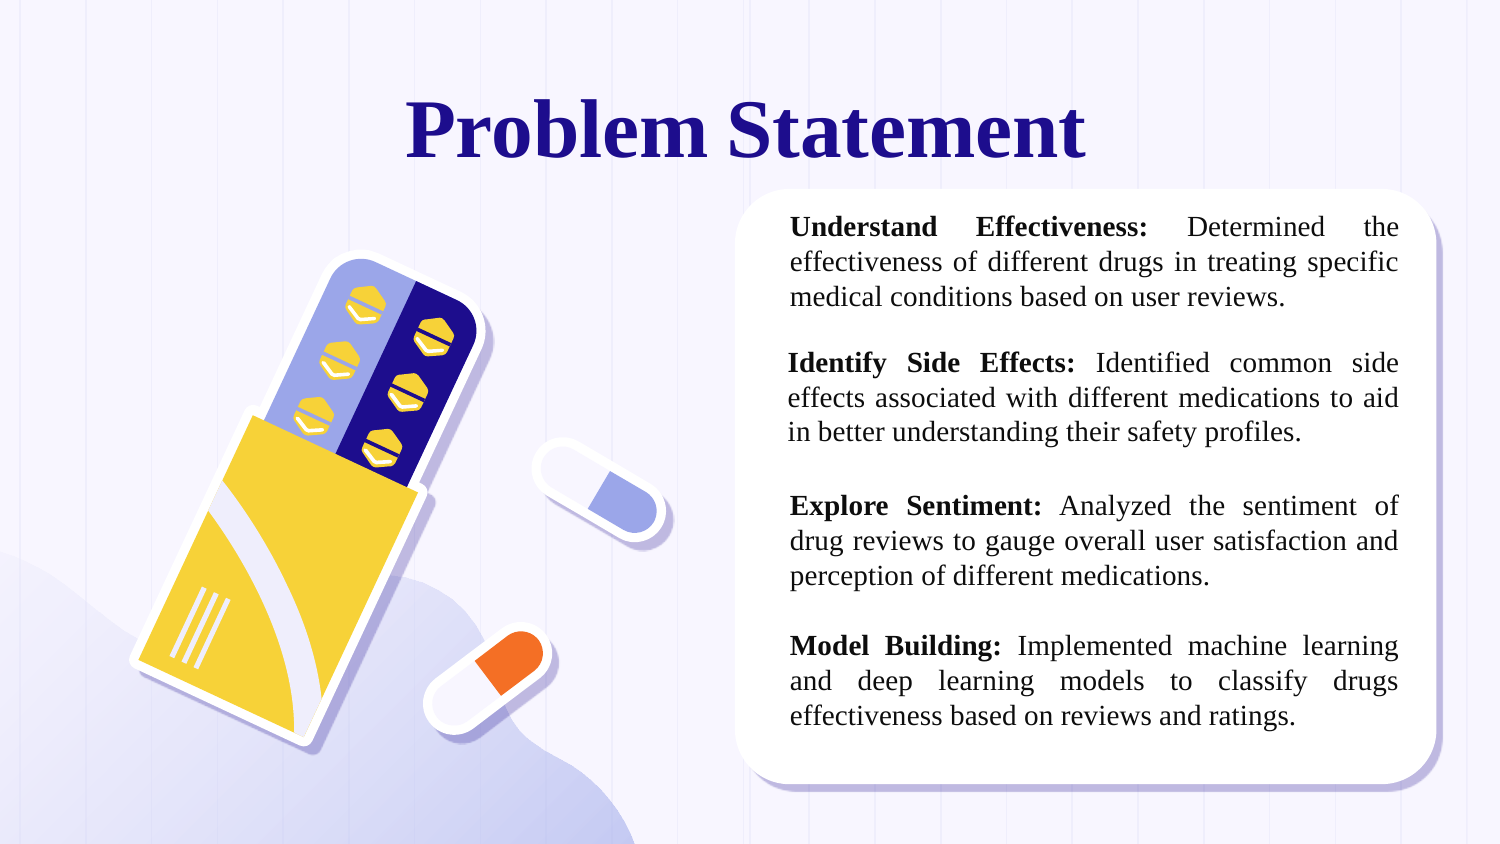

# Problem Statement

Understand Effectiveness: Determined the effectiveness of different drugs in treating specific medical conditions based on user reviews.

Identify Side Effects: Identified common side effects associated with different medications to aid in better understanding their safety profiles.

Explore Sentiment: Analyzed the sentiment of drug reviews to gauge overall user satisfaction and perception of different medications.

Model Building: Implemented machine learning and deep learning models to classify drugs effectiveness based on reviews and ratings.